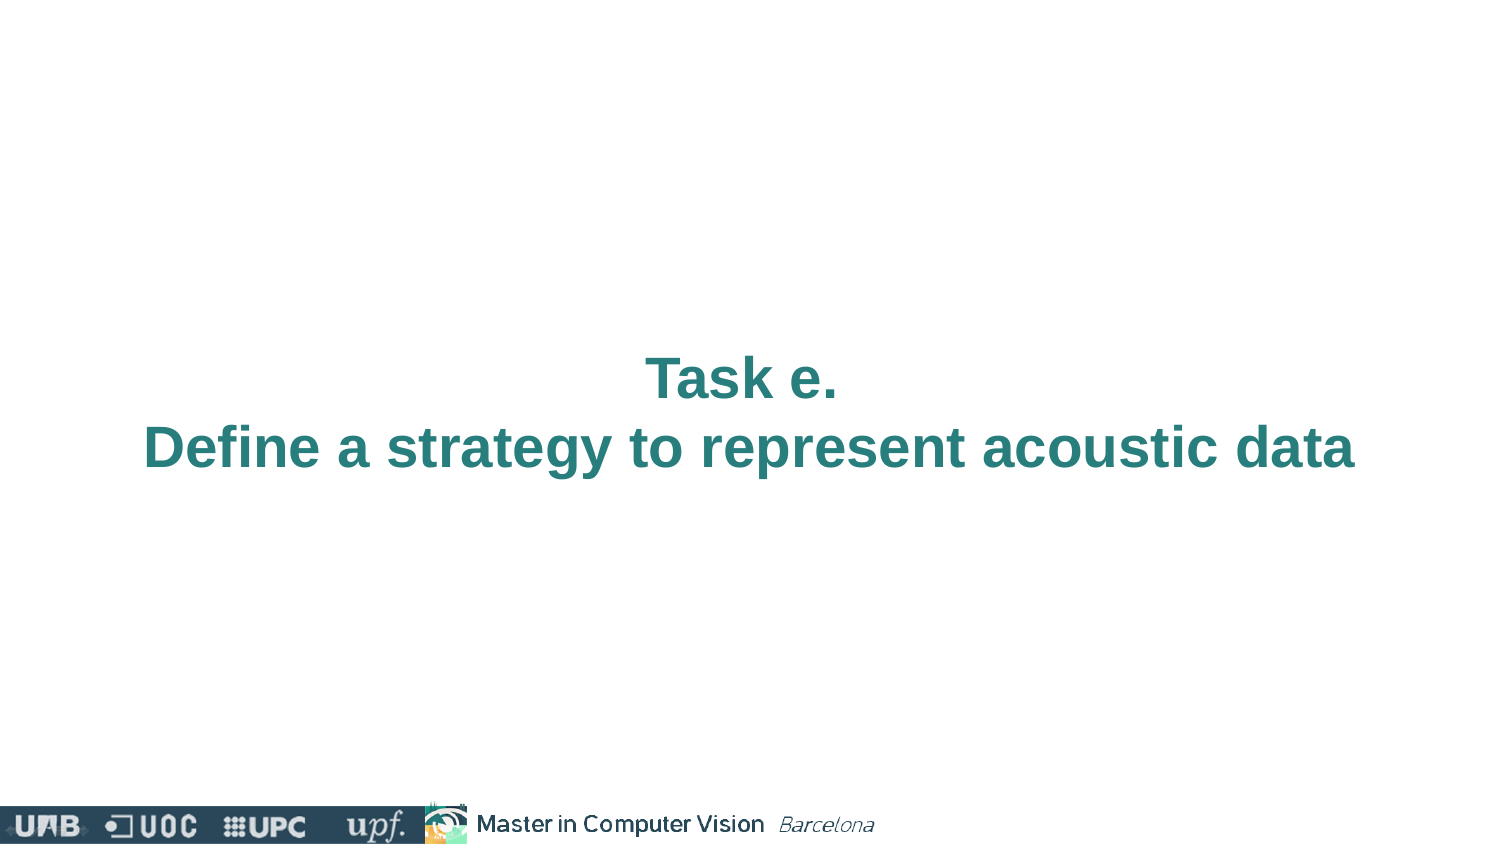

# Task e.
Define a strategy to represent acoustic data